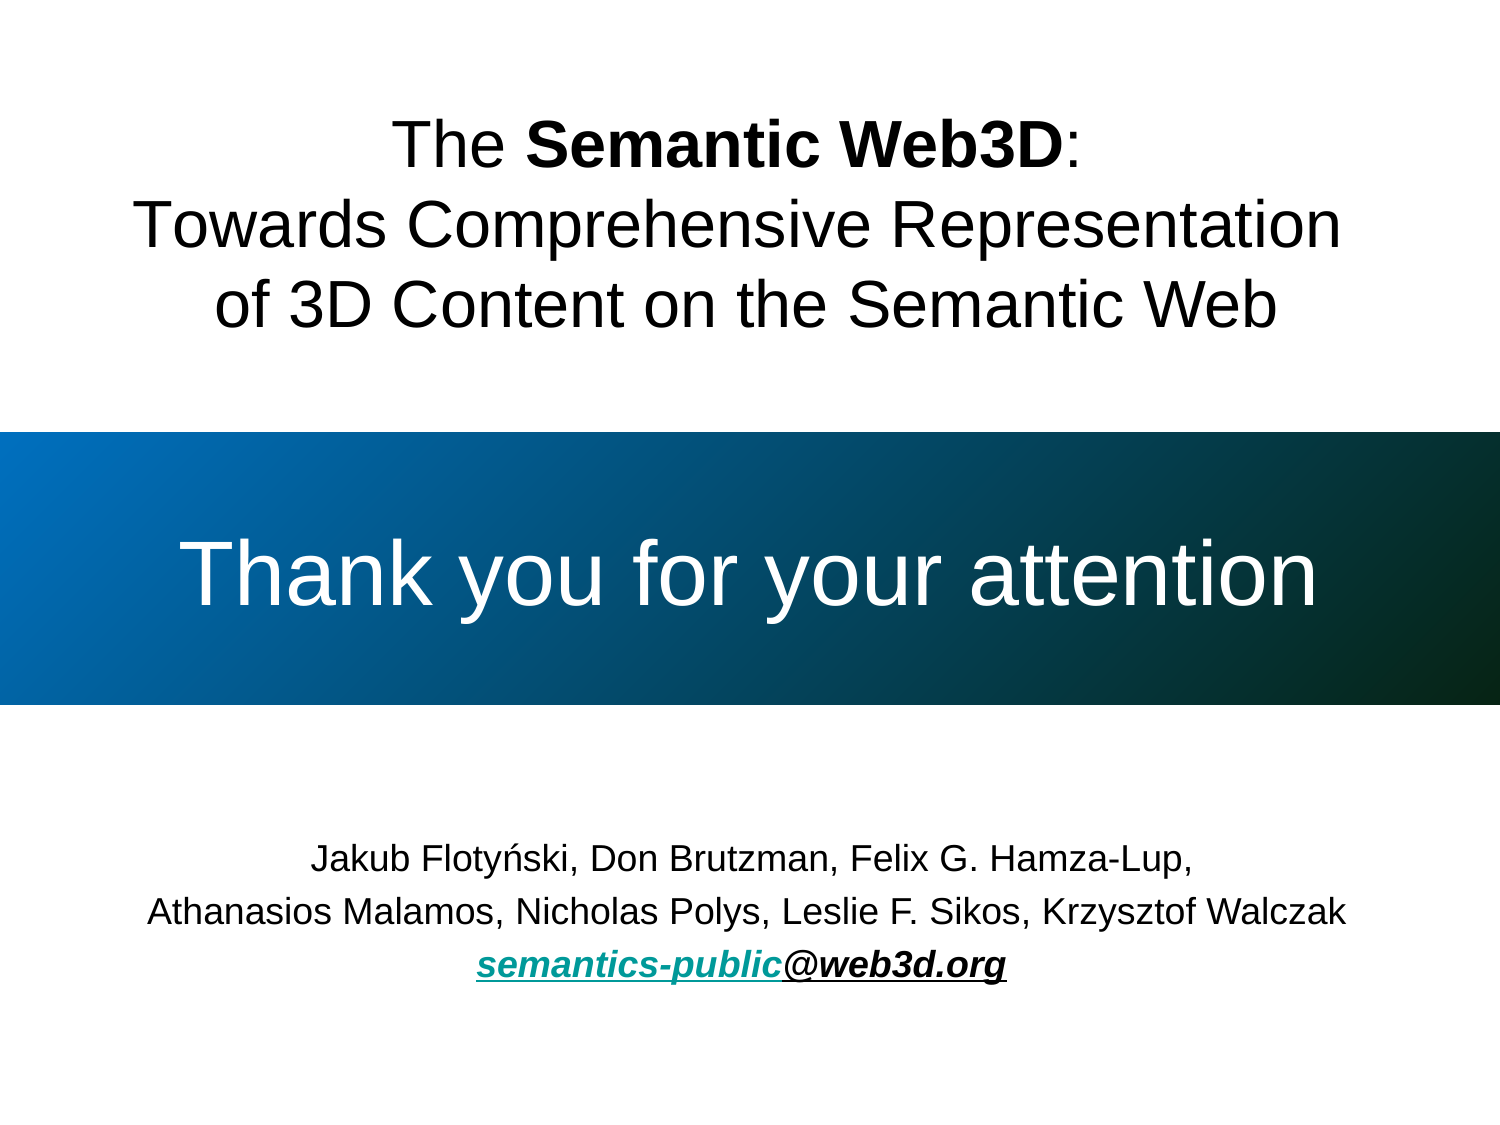

The Semantic Web3D:
Towards Comprehensive Representation
of 3D Content on the Semantic Web
Thank you for your attention
 Jakub Flotyński, Don Brutzman, Felix G. Hamza-Lup,
Athanasios Malamos, Nicholas Polys, Leslie F. Sikos, Krzysztof Walczak
semantics-public@web3d.org